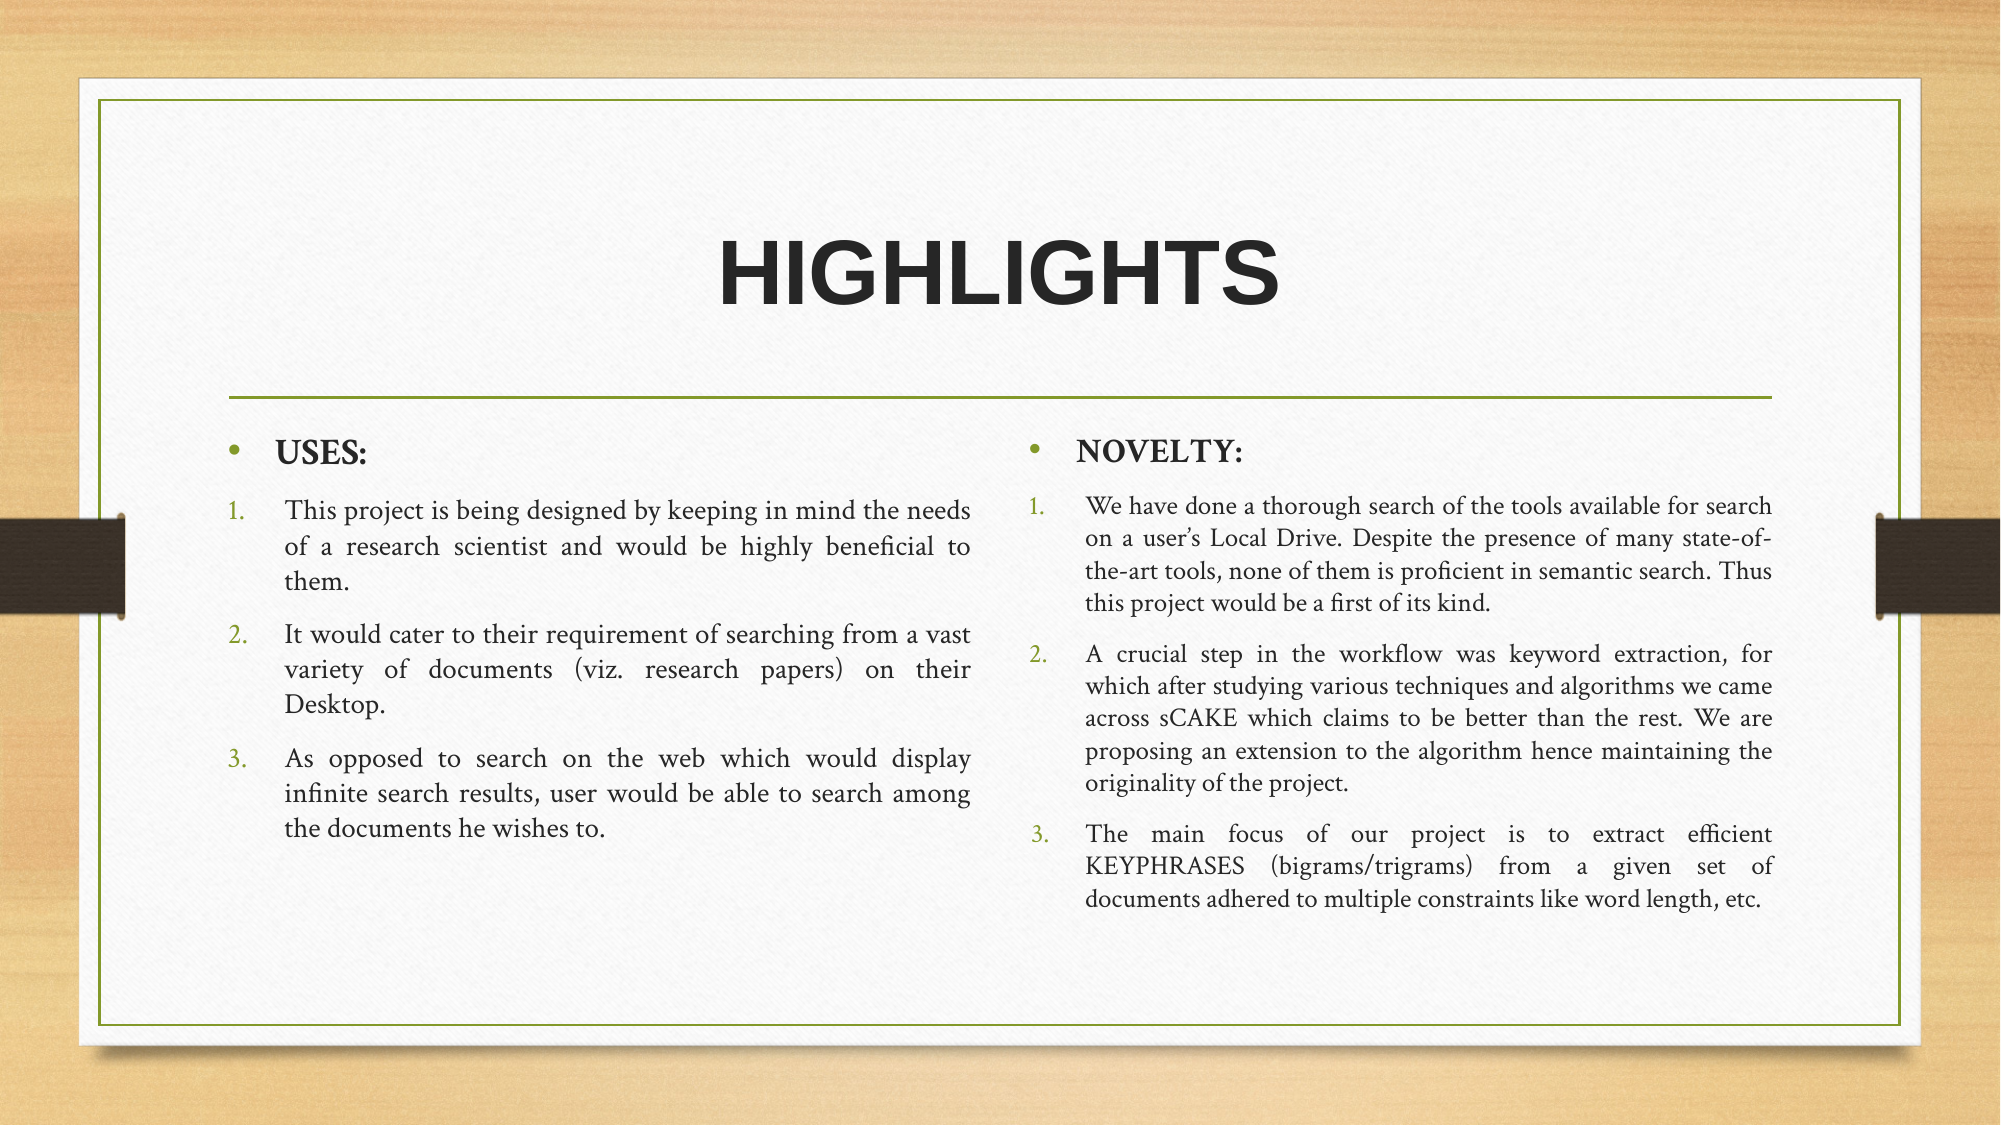

# HIGHLIGHTS
USES:
This project is being designed by keeping in mind the needs of a research scientist and would be highly beneficial to them.
It would cater to their requirement of searching from a vast variety of documents (viz. research papers) on their Desktop.
As opposed to search on the web which would display infinite search results, user would be able to search among the documents he wishes to.

NOVELTY:
We have done a thorough search of the tools available for search on a user’s Local Drive. Despite the presence of many state-of-the-art tools, none of them is proficient in semantic search. Thus this project would be a first of its kind.
A crucial step in the workflow was keyword extraction, for which after studying various techniques and algorithms we came across sCAKE which claims to be better than the rest. We are proposing an extension to the algorithm hence maintaining the originality of the project.
The main focus of our project is to extract efficient KEYPHRASES (bigrams/trigrams) from a given set of documents adhered to multiple constraints like word length, etc.